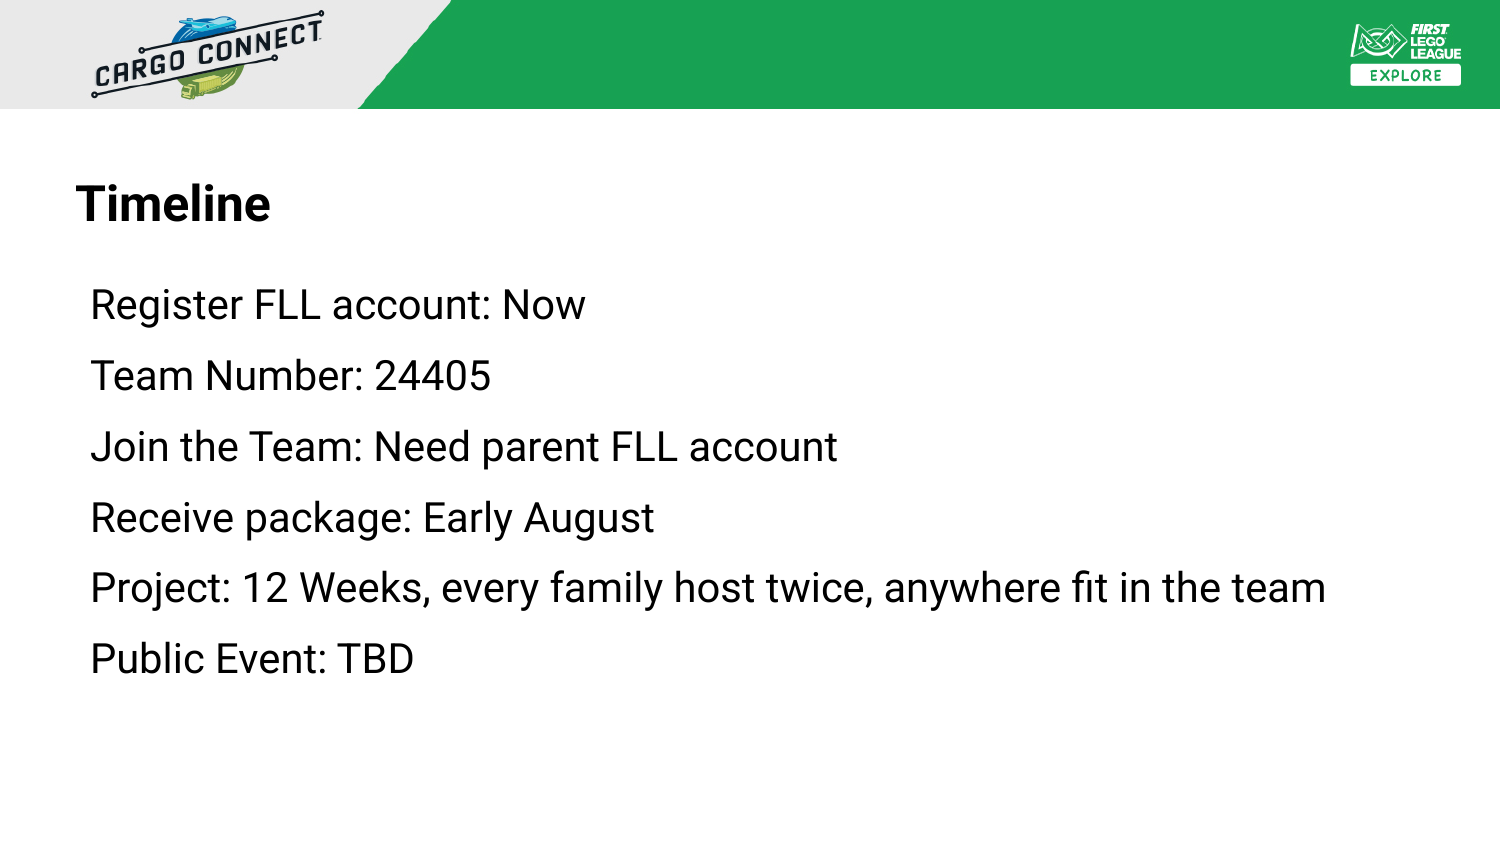

# Timeline
Register FLL account: Now
Team Number: 24405
Join the Team: Need parent FLL account
Receive package: Early August
Project: 12 Weeks, every family host twice, anywhere fit in the team
Public Event: TBD